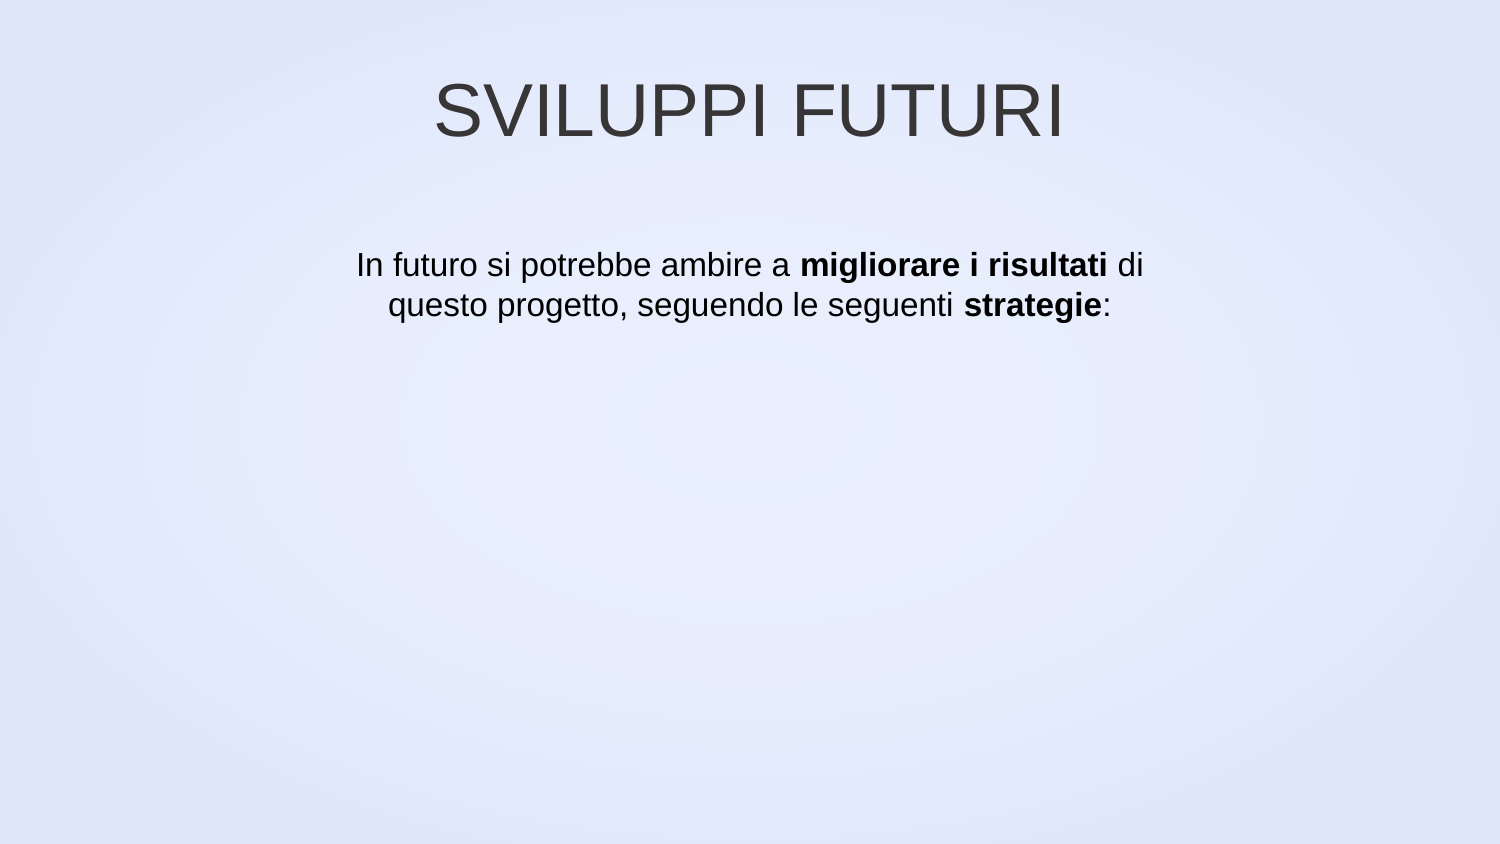

# SVILUPPI FUTURI
In futuro si potrebbe ambire a migliorare i risultati di questo progetto, seguendo le seguenti strategie: